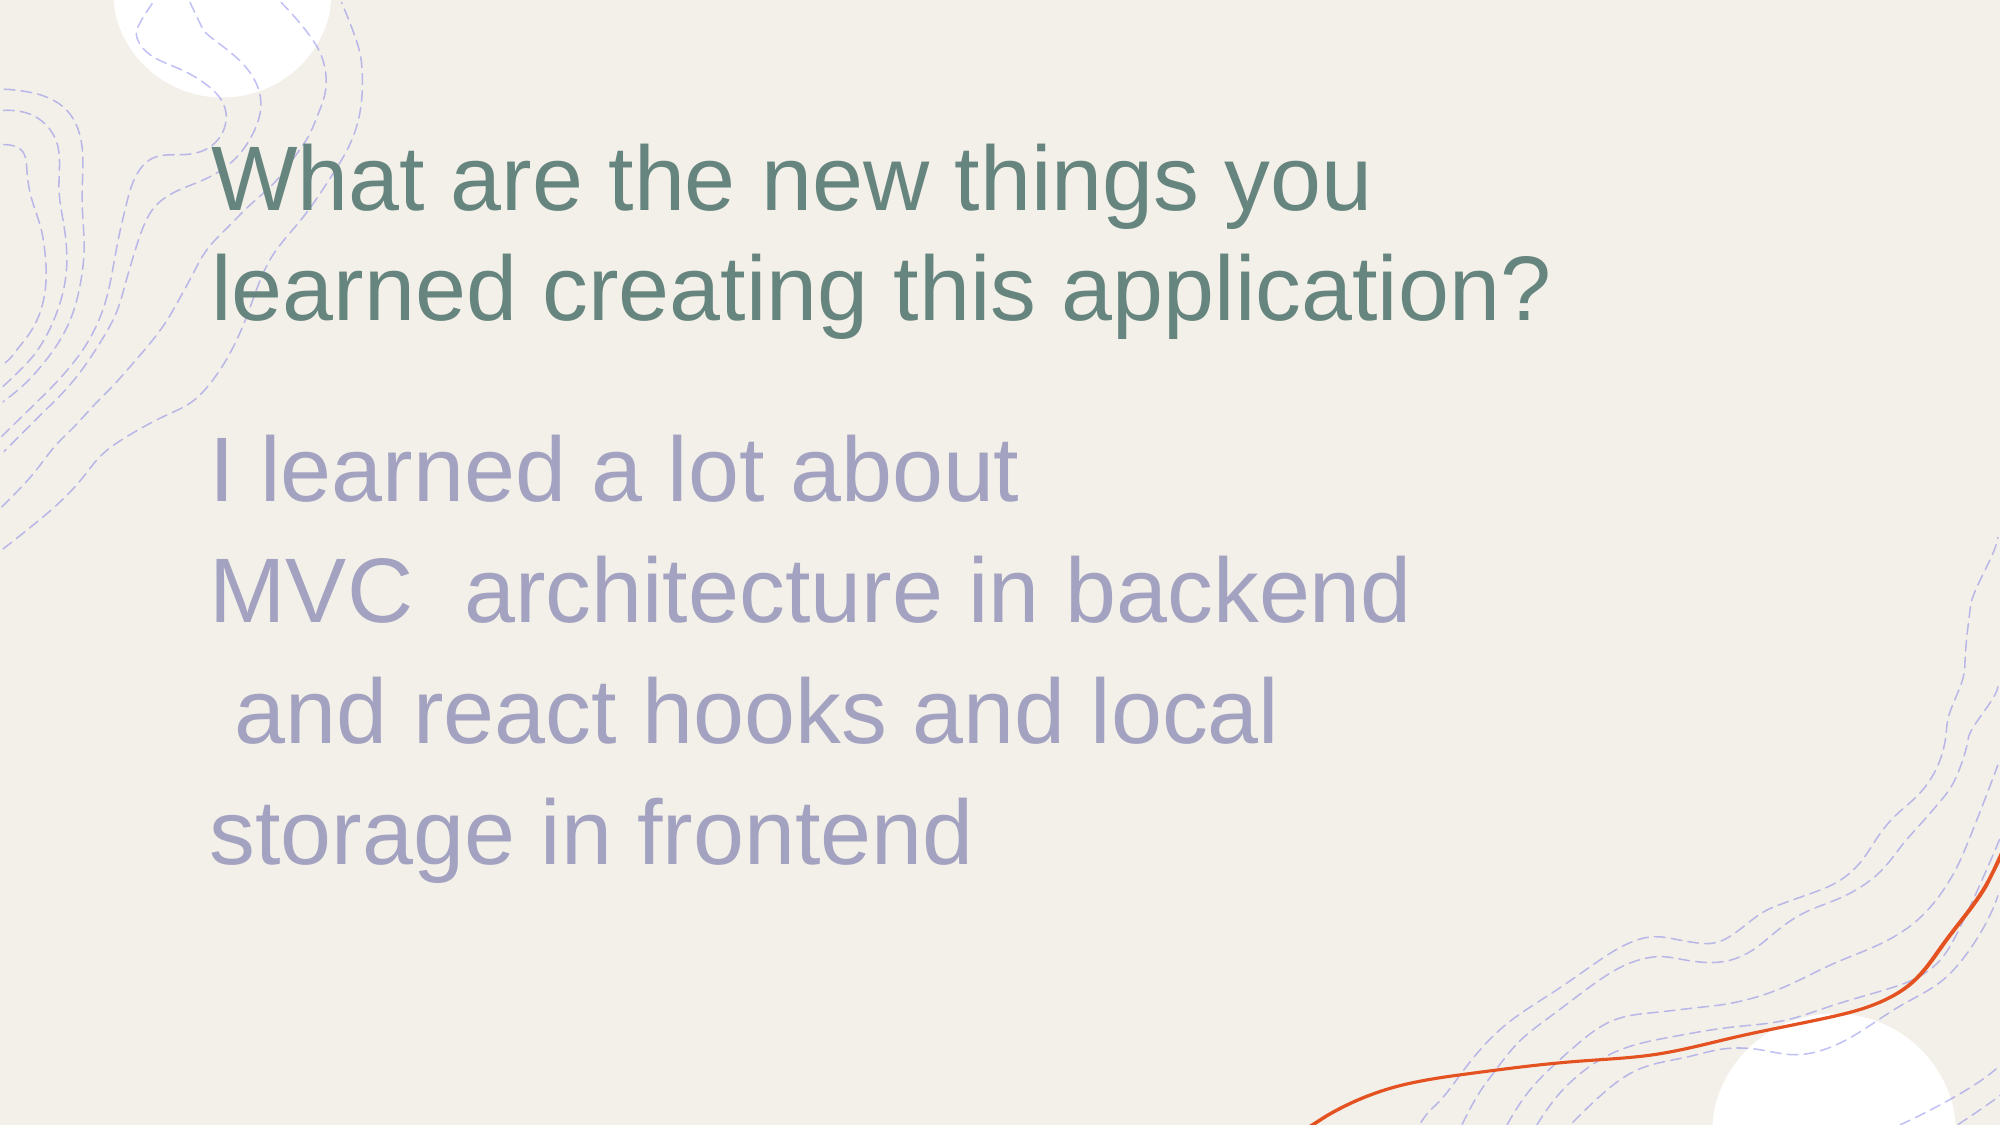

# What are the new things you learned creating this application?
I learned a lot about MVC  architecture in backend  and react hooks and local storage in frontend